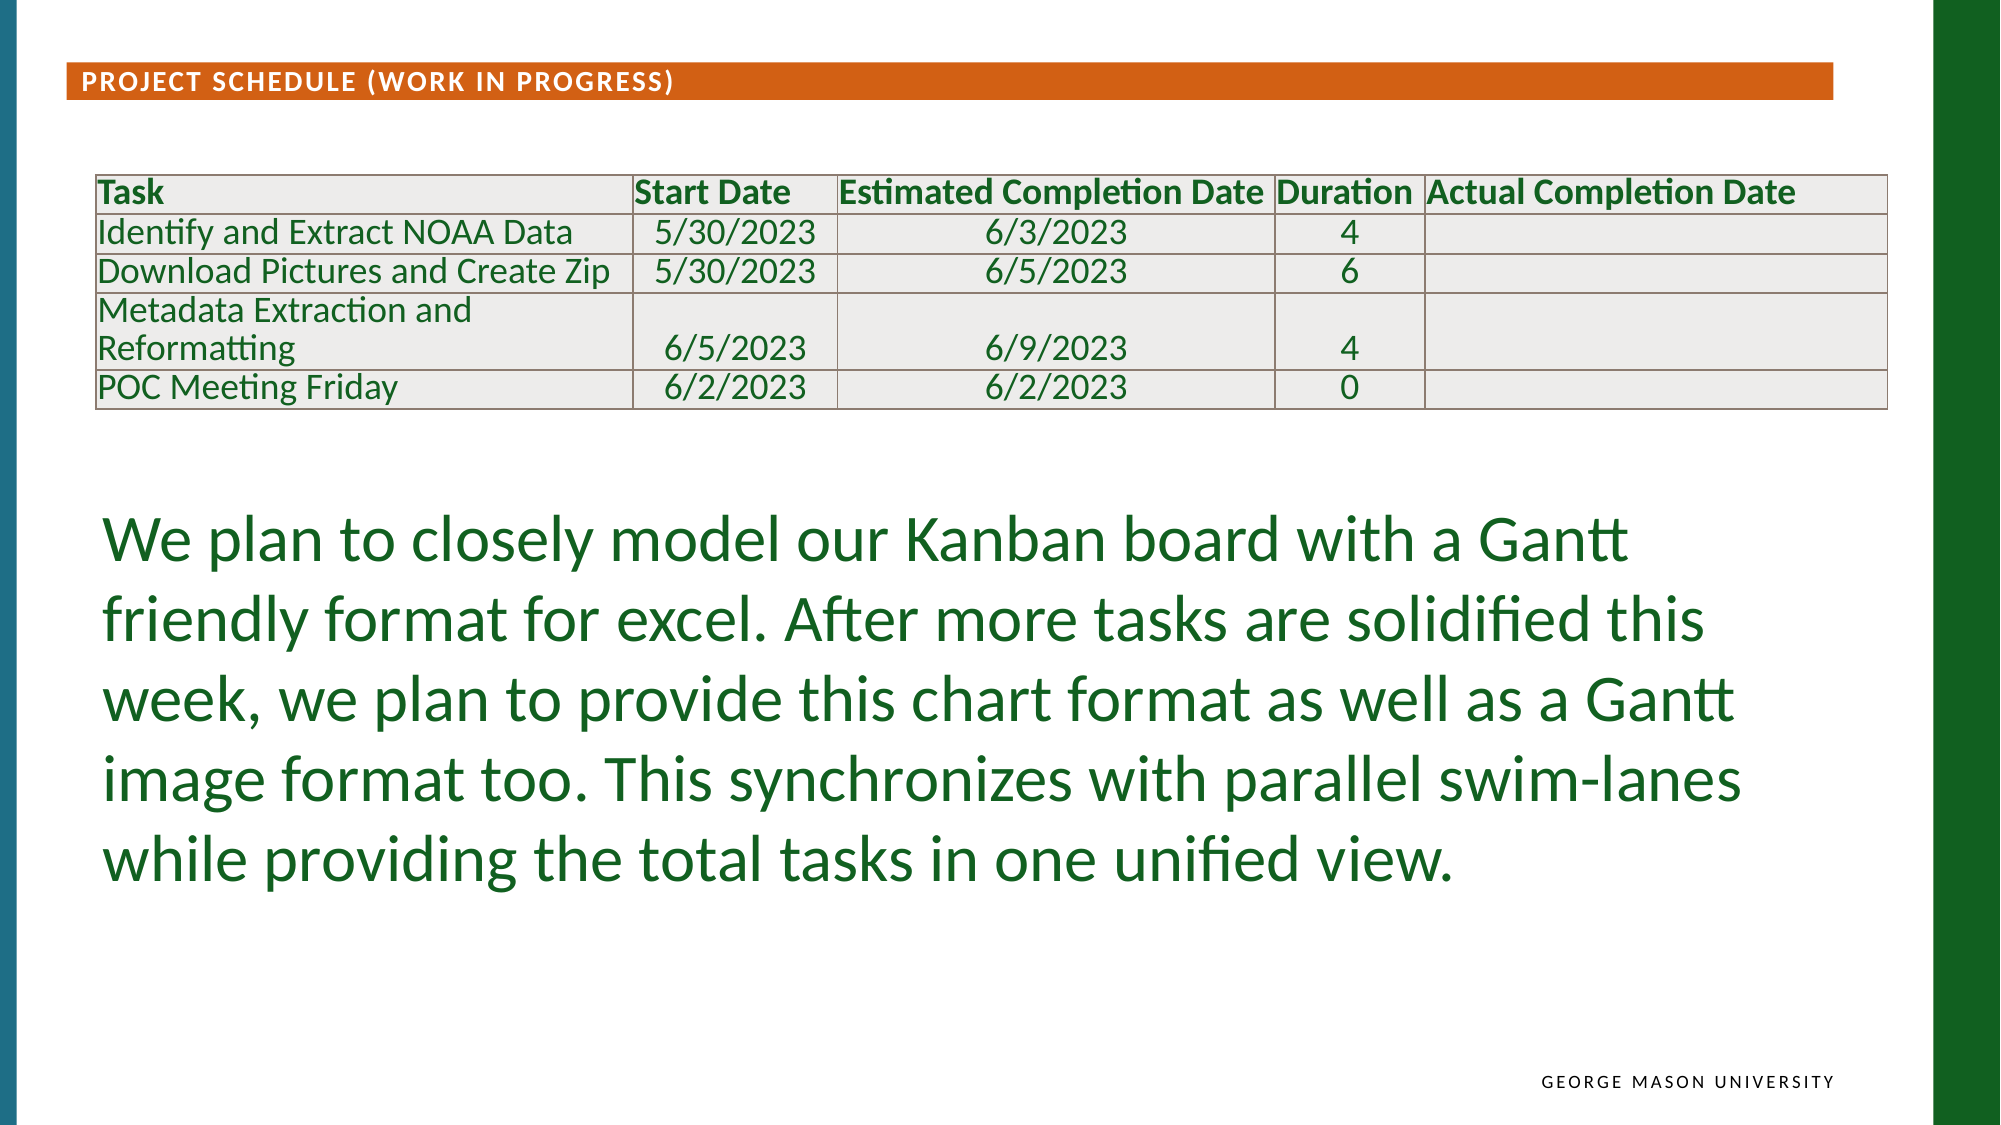

Project Schedule (Work In Progress)
| Task | Start Date | Estimated Completion Date | Duration | Actual Completion Date |
| --- | --- | --- | --- | --- |
| Identify and Extract NOAA Data | 5/30/2023 | 6/3/2023 | 4 |  |
| Download Pictures and Create Zip | 5/30/2023 | 6/5/2023 | 6 |  |
| Metadata Extraction and Reformatting | 6/5/2023 | 6/9/2023 | 4 |  |
| POC Meeting Friday | 6/2/2023 | 6/2/2023 | 0 |  |
We plan to closely model our Kanban board with a Gantt friendly format for excel. After more tasks are solidified this week, we plan to provide this chart format as well as a Gantt image format too. This synchronizes with parallel swim-lanes while providing the total tasks in one unified view.